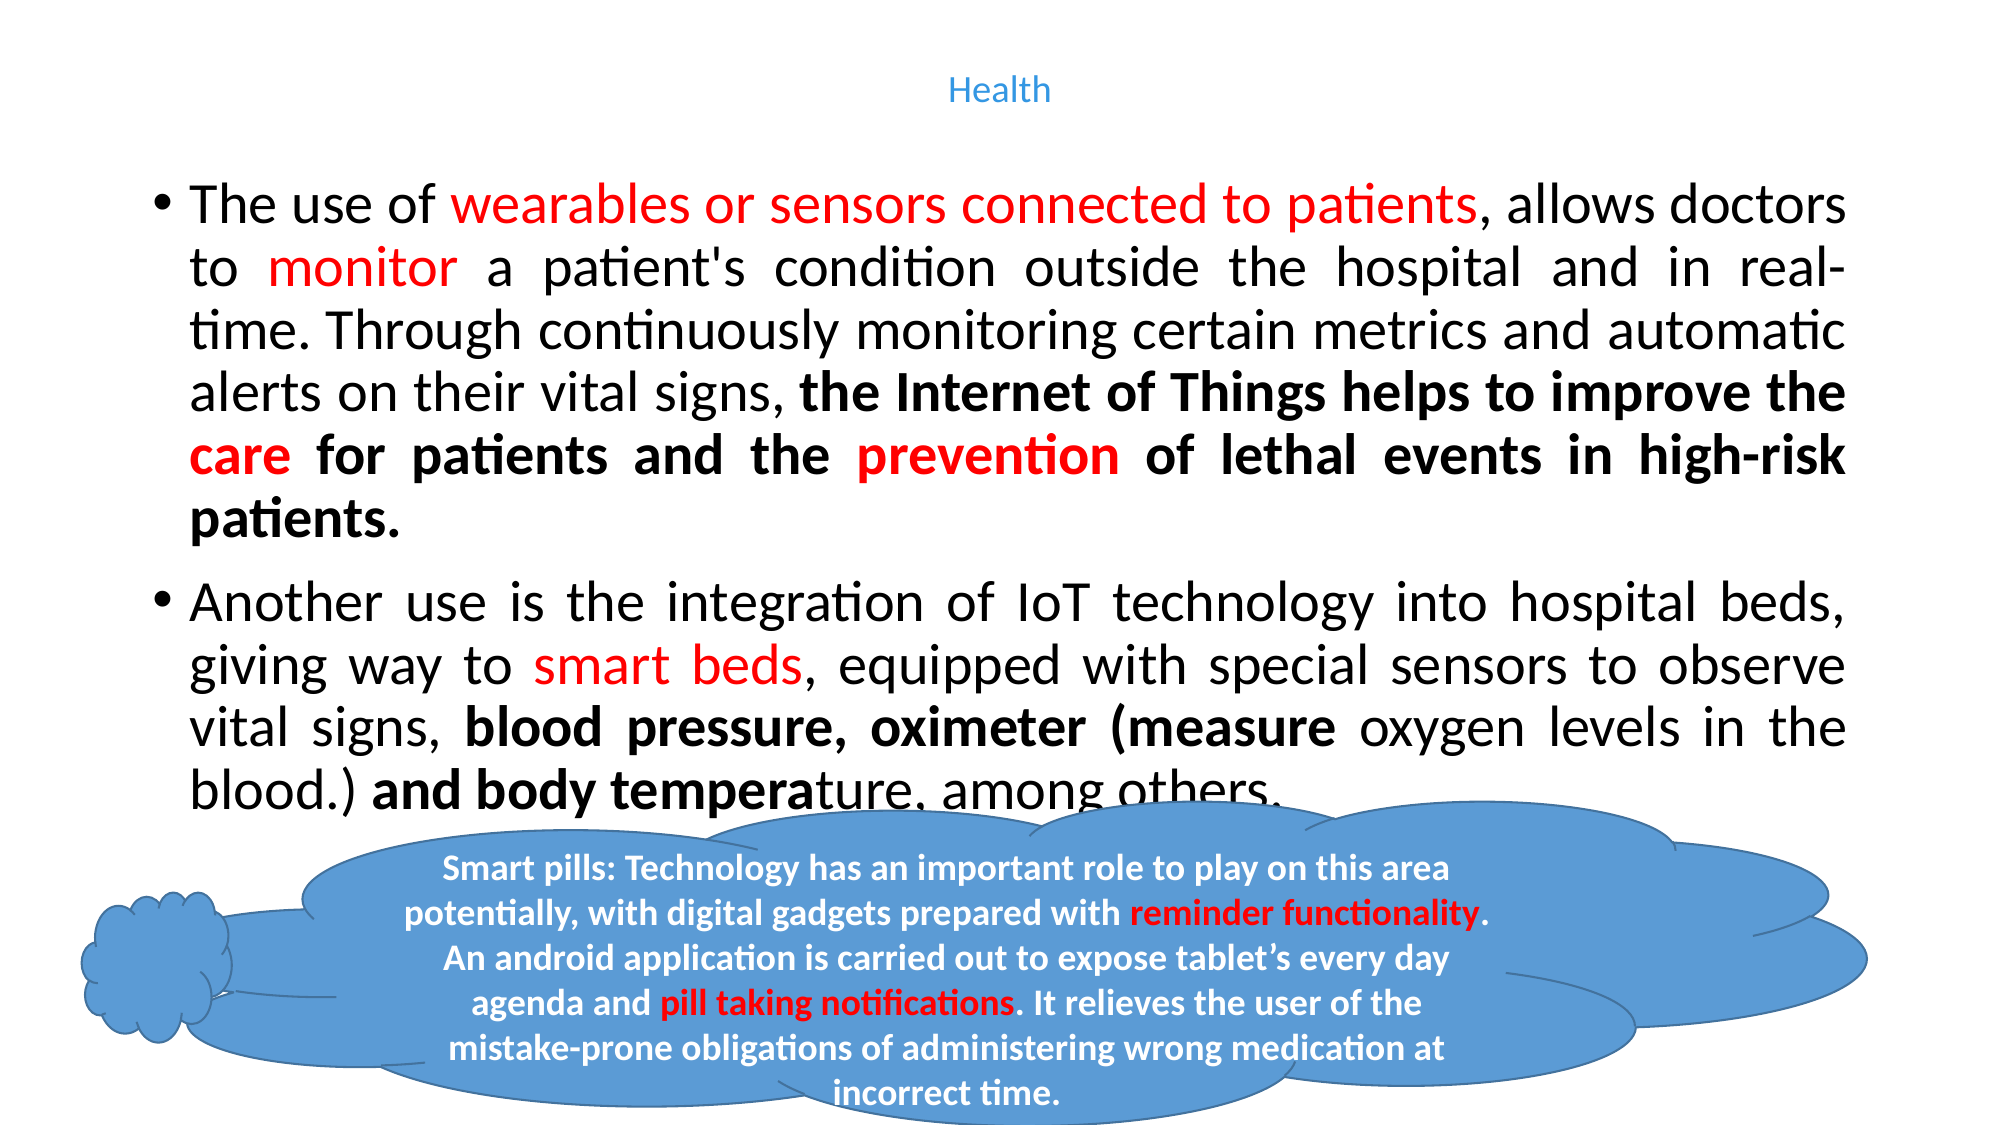

# Health
The use of wearables or sensors connected to patients, allows doctors to monitor a patient's condition outside the hospital and in real-time. Through continuously monitoring certain metrics and automatic alerts on their vital signs, the Internet of Things helps to improve the care for patients and the prevention of lethal events in high-risk patients.
Another use is the integration of IoT technology into hospital beds, giving way to smart beds, equipped with special sensors to observe vital signs, blood pressure, oximeter (measure oxygen levels in the blood.) and body temperature, among others.

Smart pills: Technology has an important role to play on this area potentially, with digital gadgets prepared with reminder functionality. An android application is carried out to expose tablet’s every day agenda and pill taking notifications. It relieves the user of the mistake-prone obligations of administering wrong medication at incorrect time.